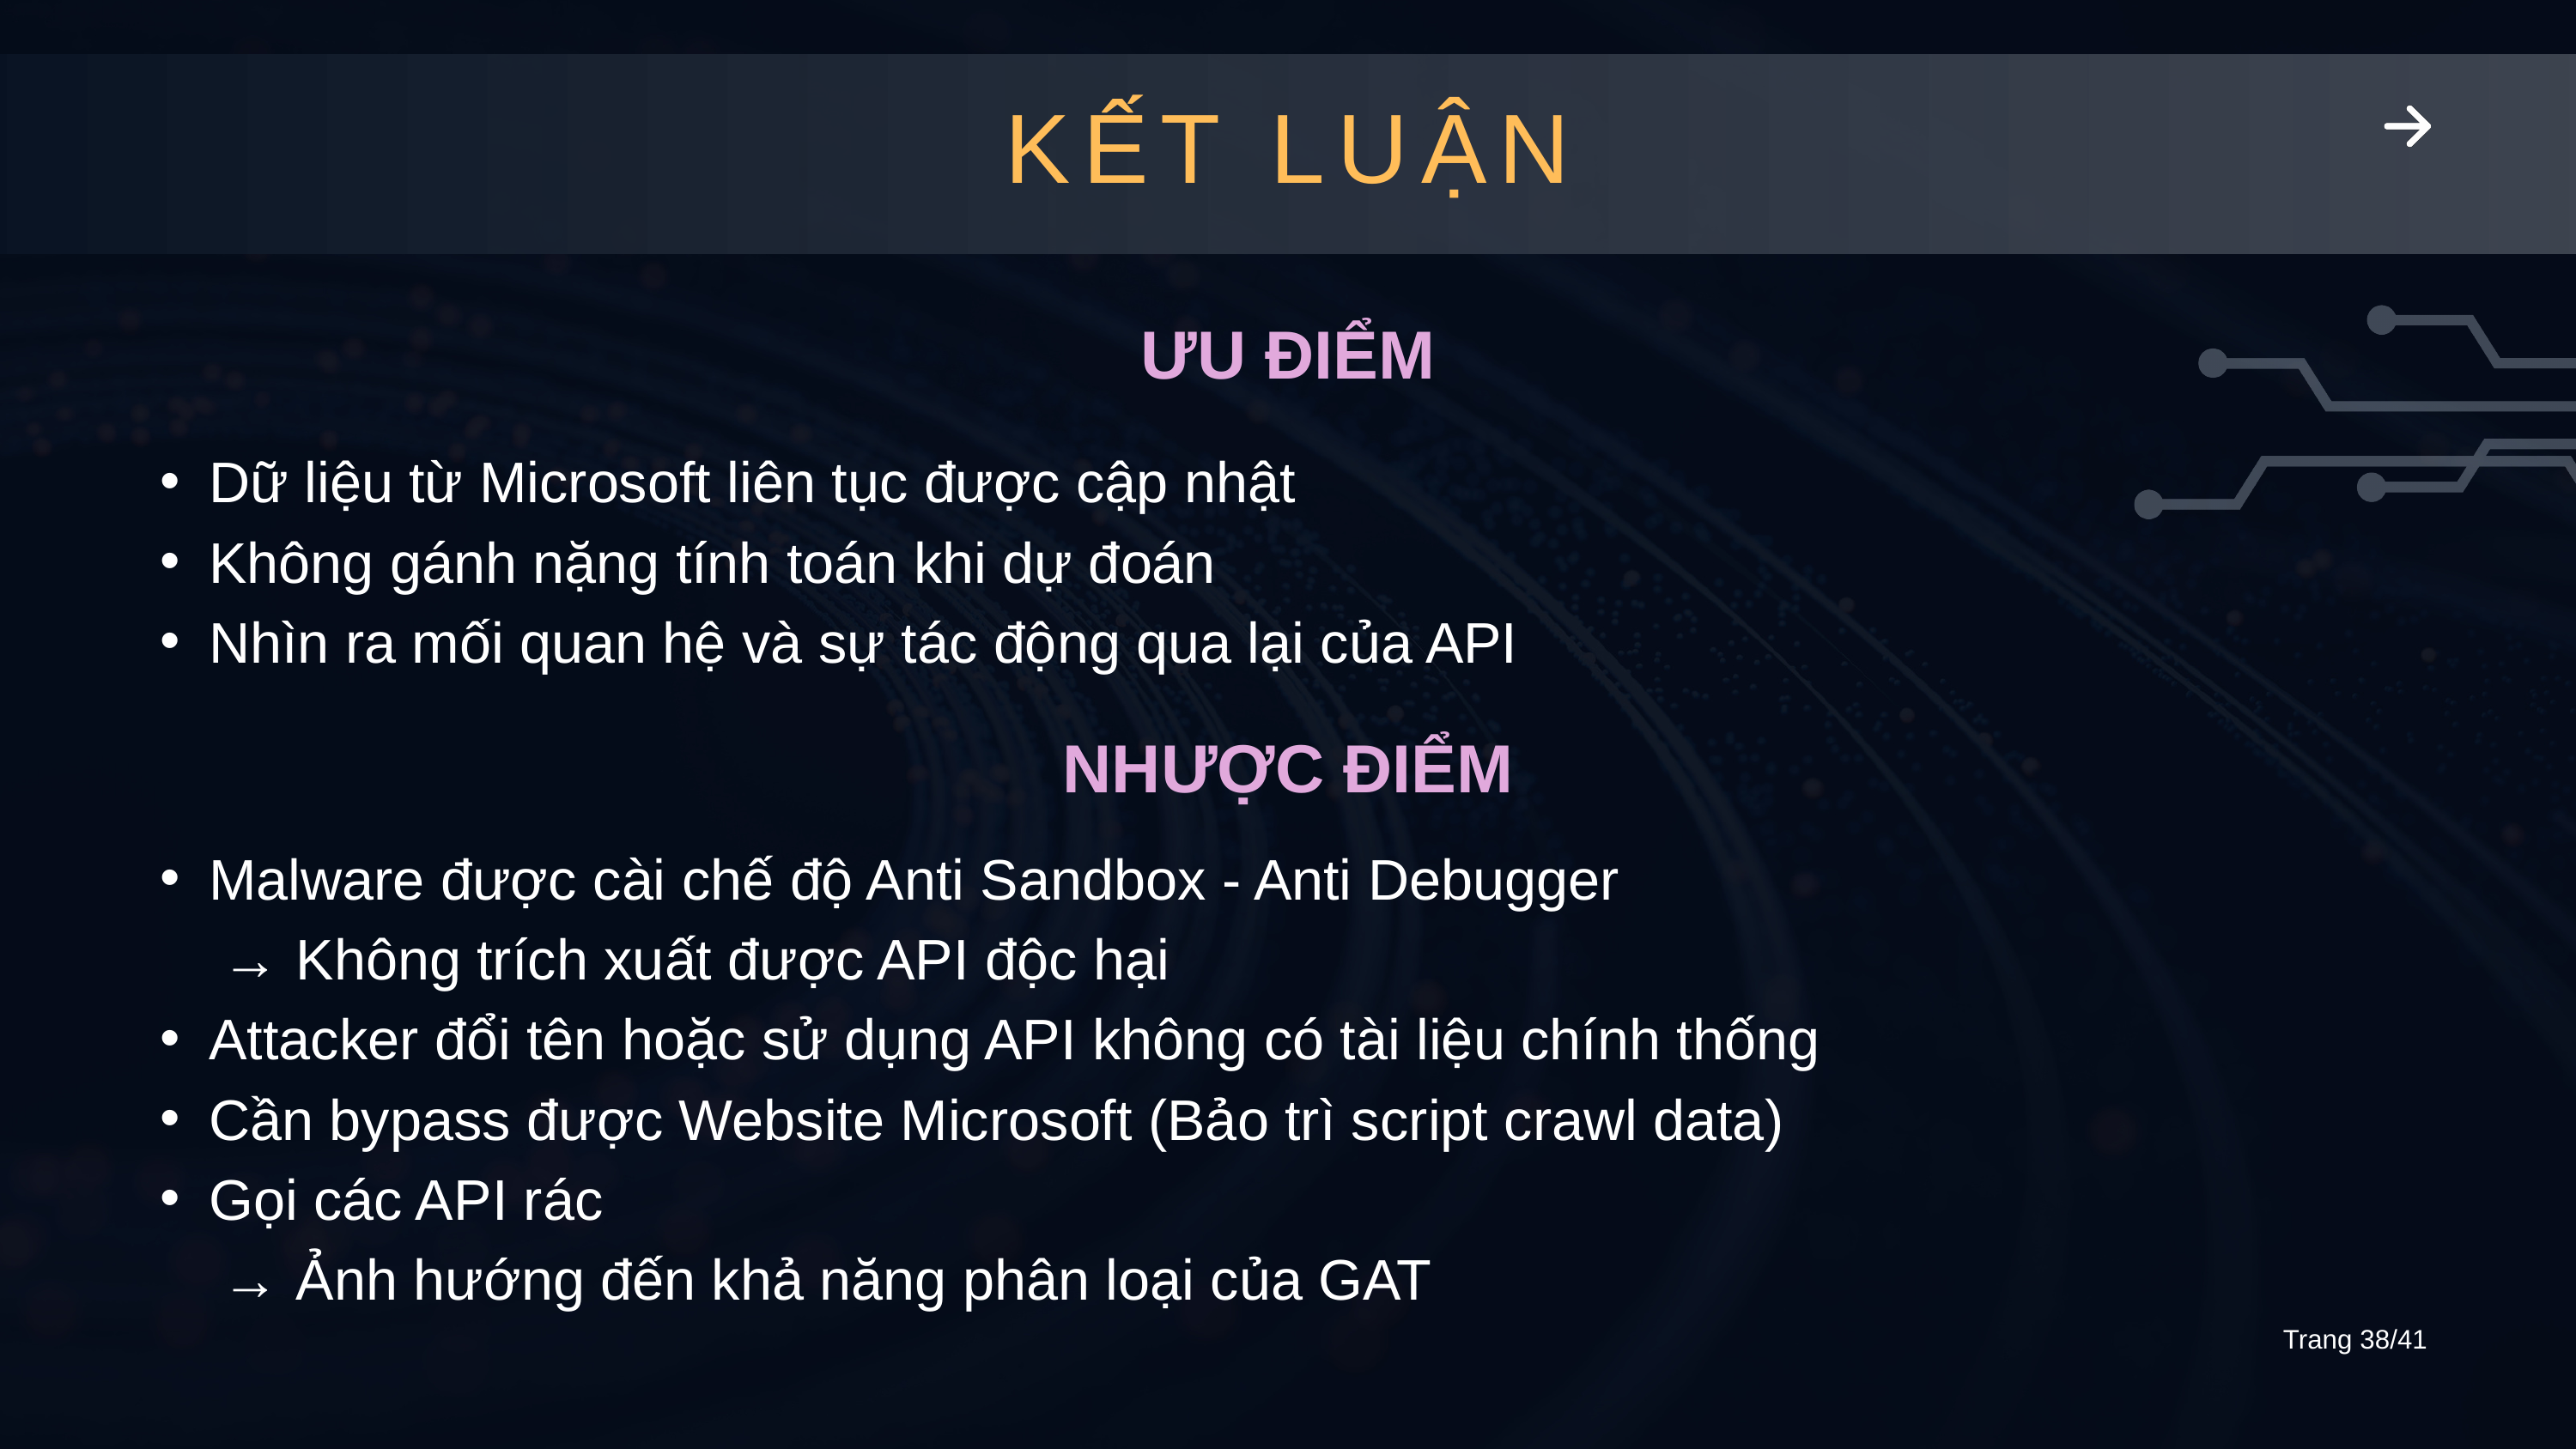

KẾT LUẬN

ƯU ĐIỂM
Dữ liệu từ Microsoft liên tục được cập nhật
Không gánh nặng tính toán khi dự đoán
Nhìn ra mối quan hệ và sự tác động qua lại của API
NHƯỢC ĐIỂM
Malware được cài chế độ Anti Sandbox - Anti Debugger
       → Không trích xuất được API độc hại
Attacker đổi tên hoặc sử dụng API không có tài liệu chính thống
Cần bypass được Website Microsoft (Bảo trì script crawl data)
Gọi các API rác
       → Ảnh hướng đến khả năng phân loại của GAT
Trang 38/41